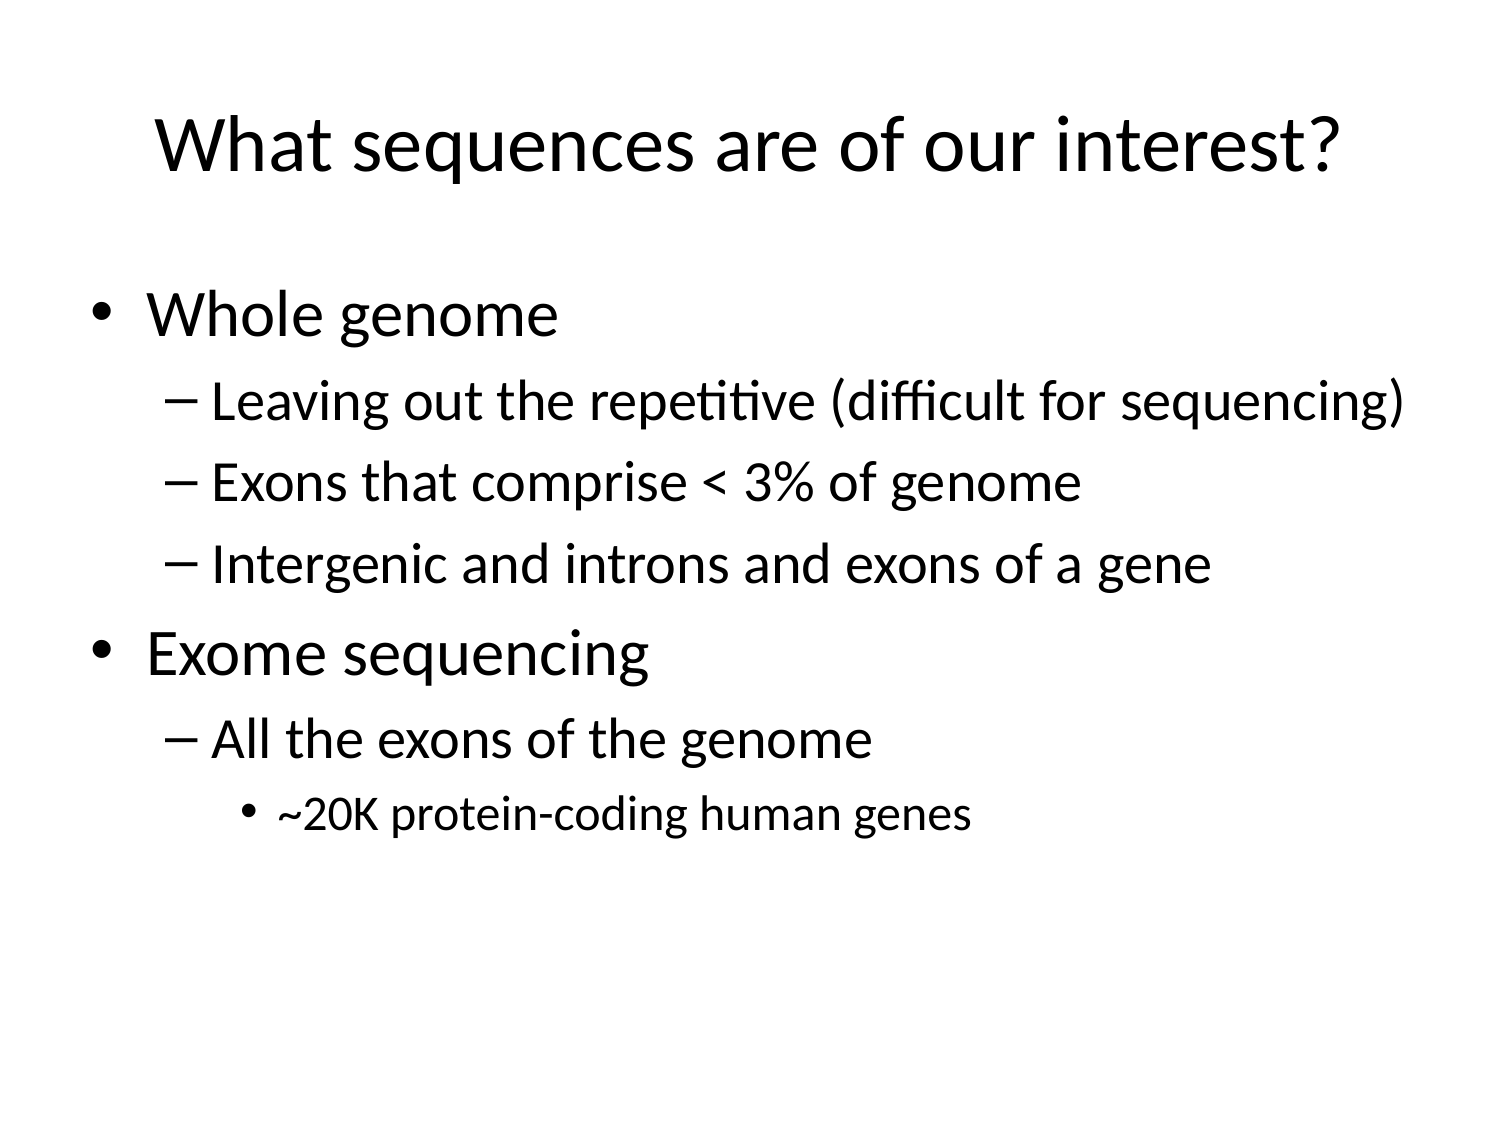

# What sequences are of our interest?
Whole genome
Leaving out the repetitive (difficult for sequencing)
Exons that comprise < 3% of genome
Intergenic and introns and exons of a gene
Exome sequencing
All the exons of the genome
~20K protein-coding human genes